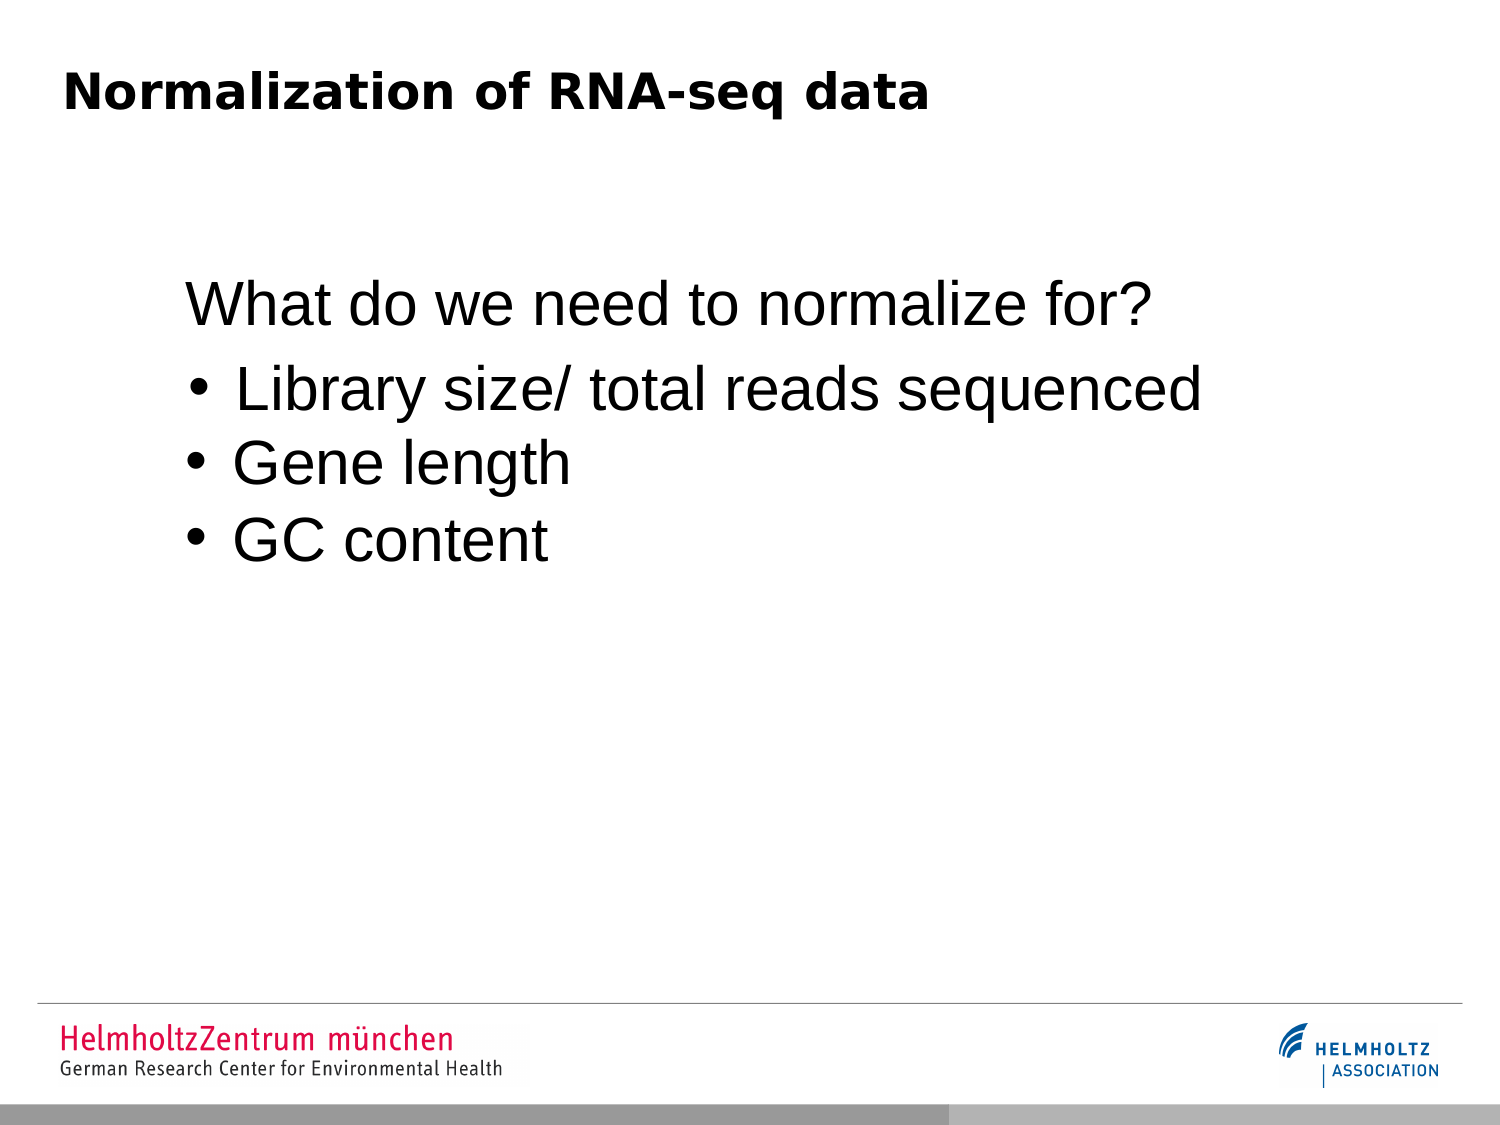

# Normalization of RNA-seq data
What do we need to normalize for?

Library size/ total reads sequenced
Gene length
GC content